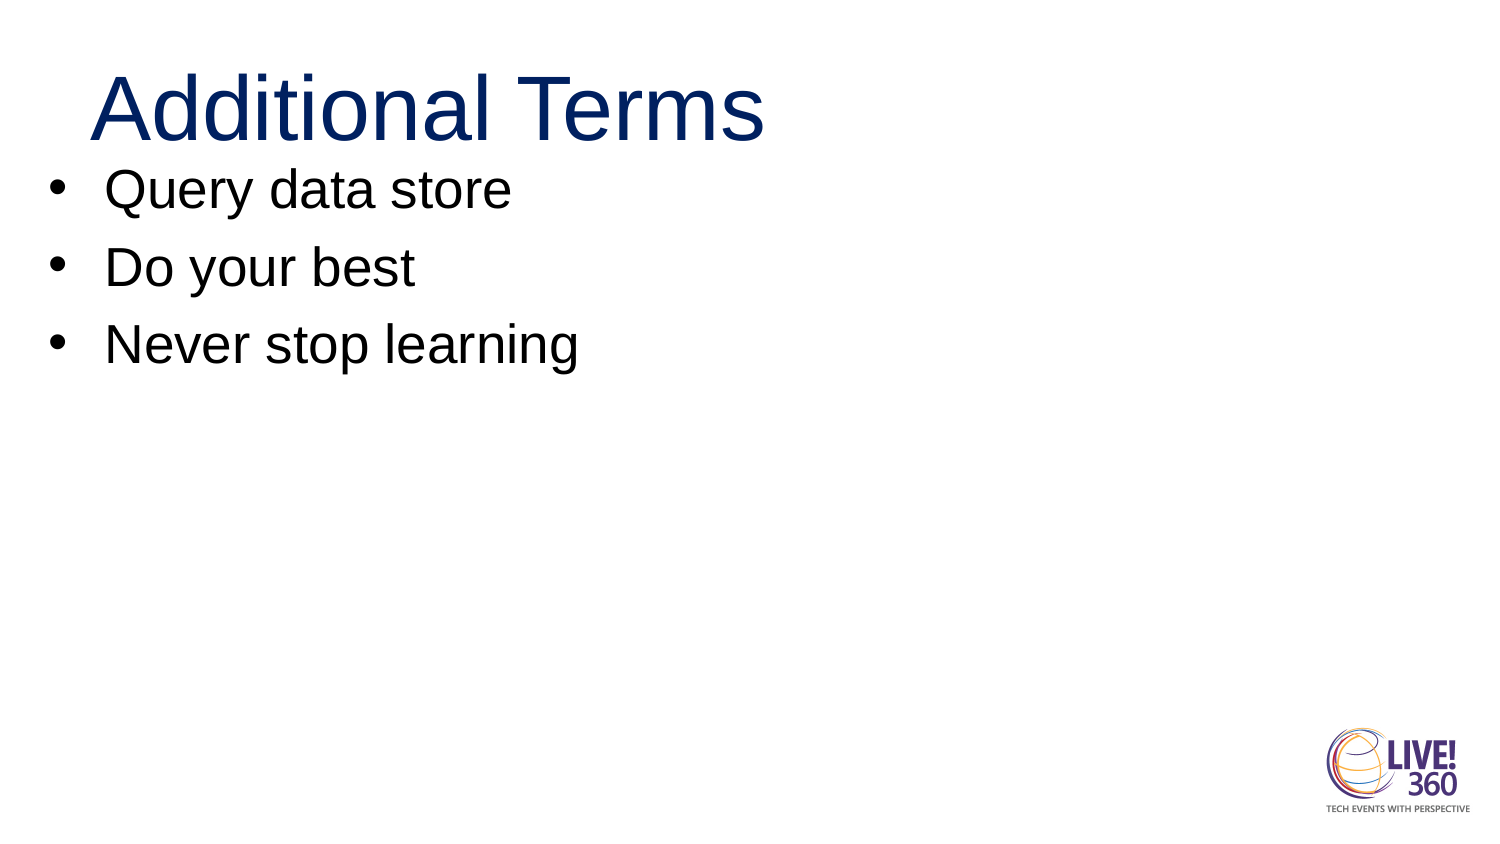

# Additional Terms
Query data store
Do your best
Never stop learning